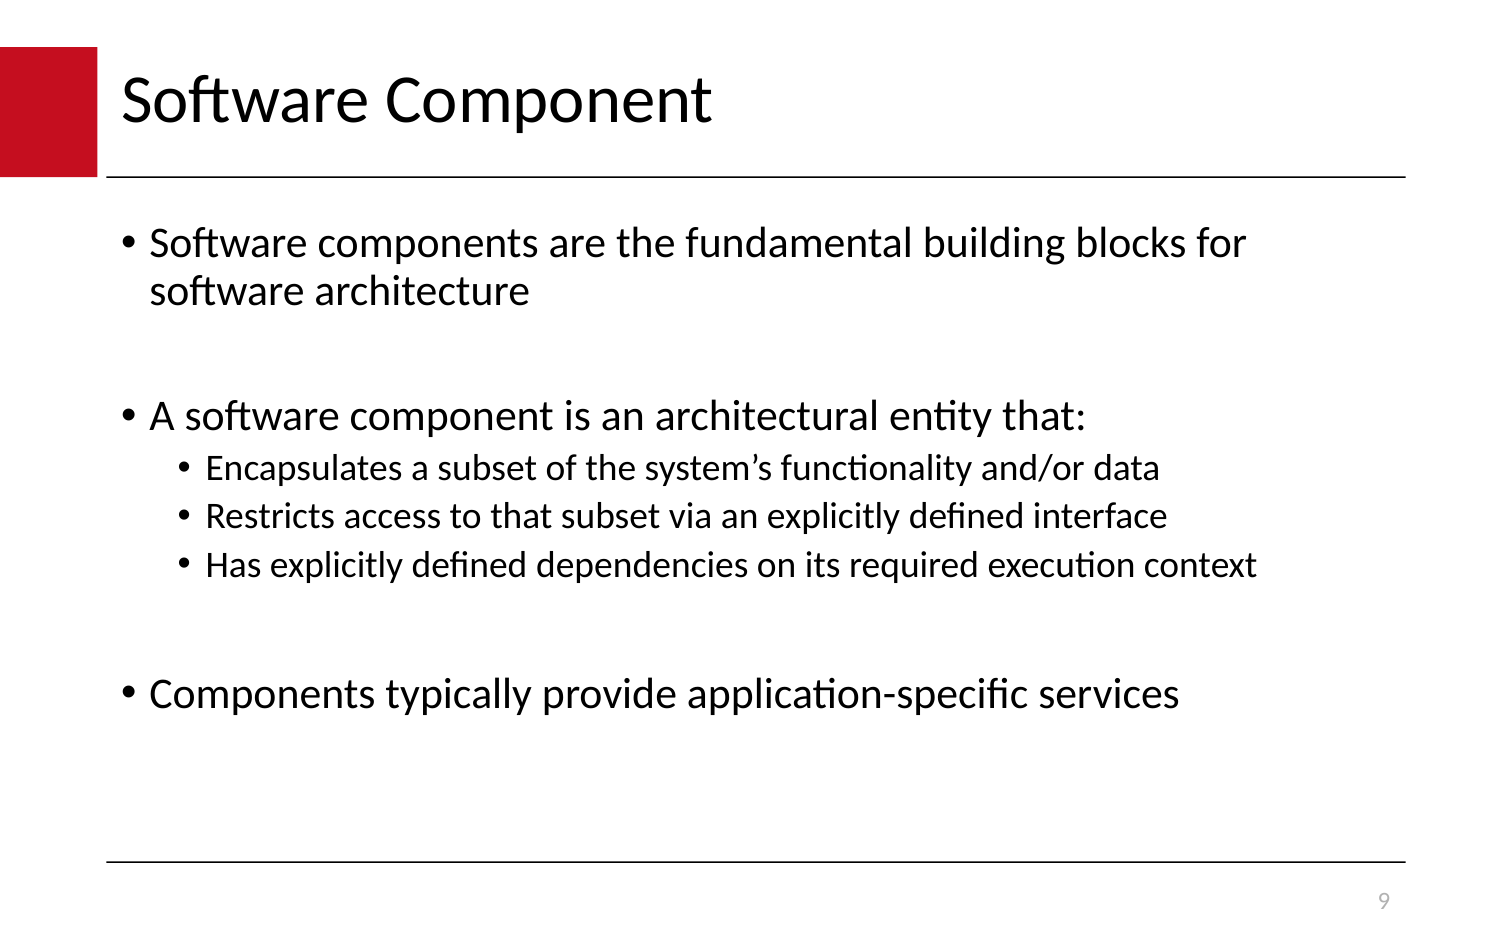

# Software Component
Software components are the fundamental building blocks for software architecture

A software component is an architectural entity that:
Encapsulates a subset of the system’s functionality and/or data
Restricts access to that subset via an explicitly defined interface
Has explicitly defined dependencies on its required execution context

Components typically provide application-specific services
9